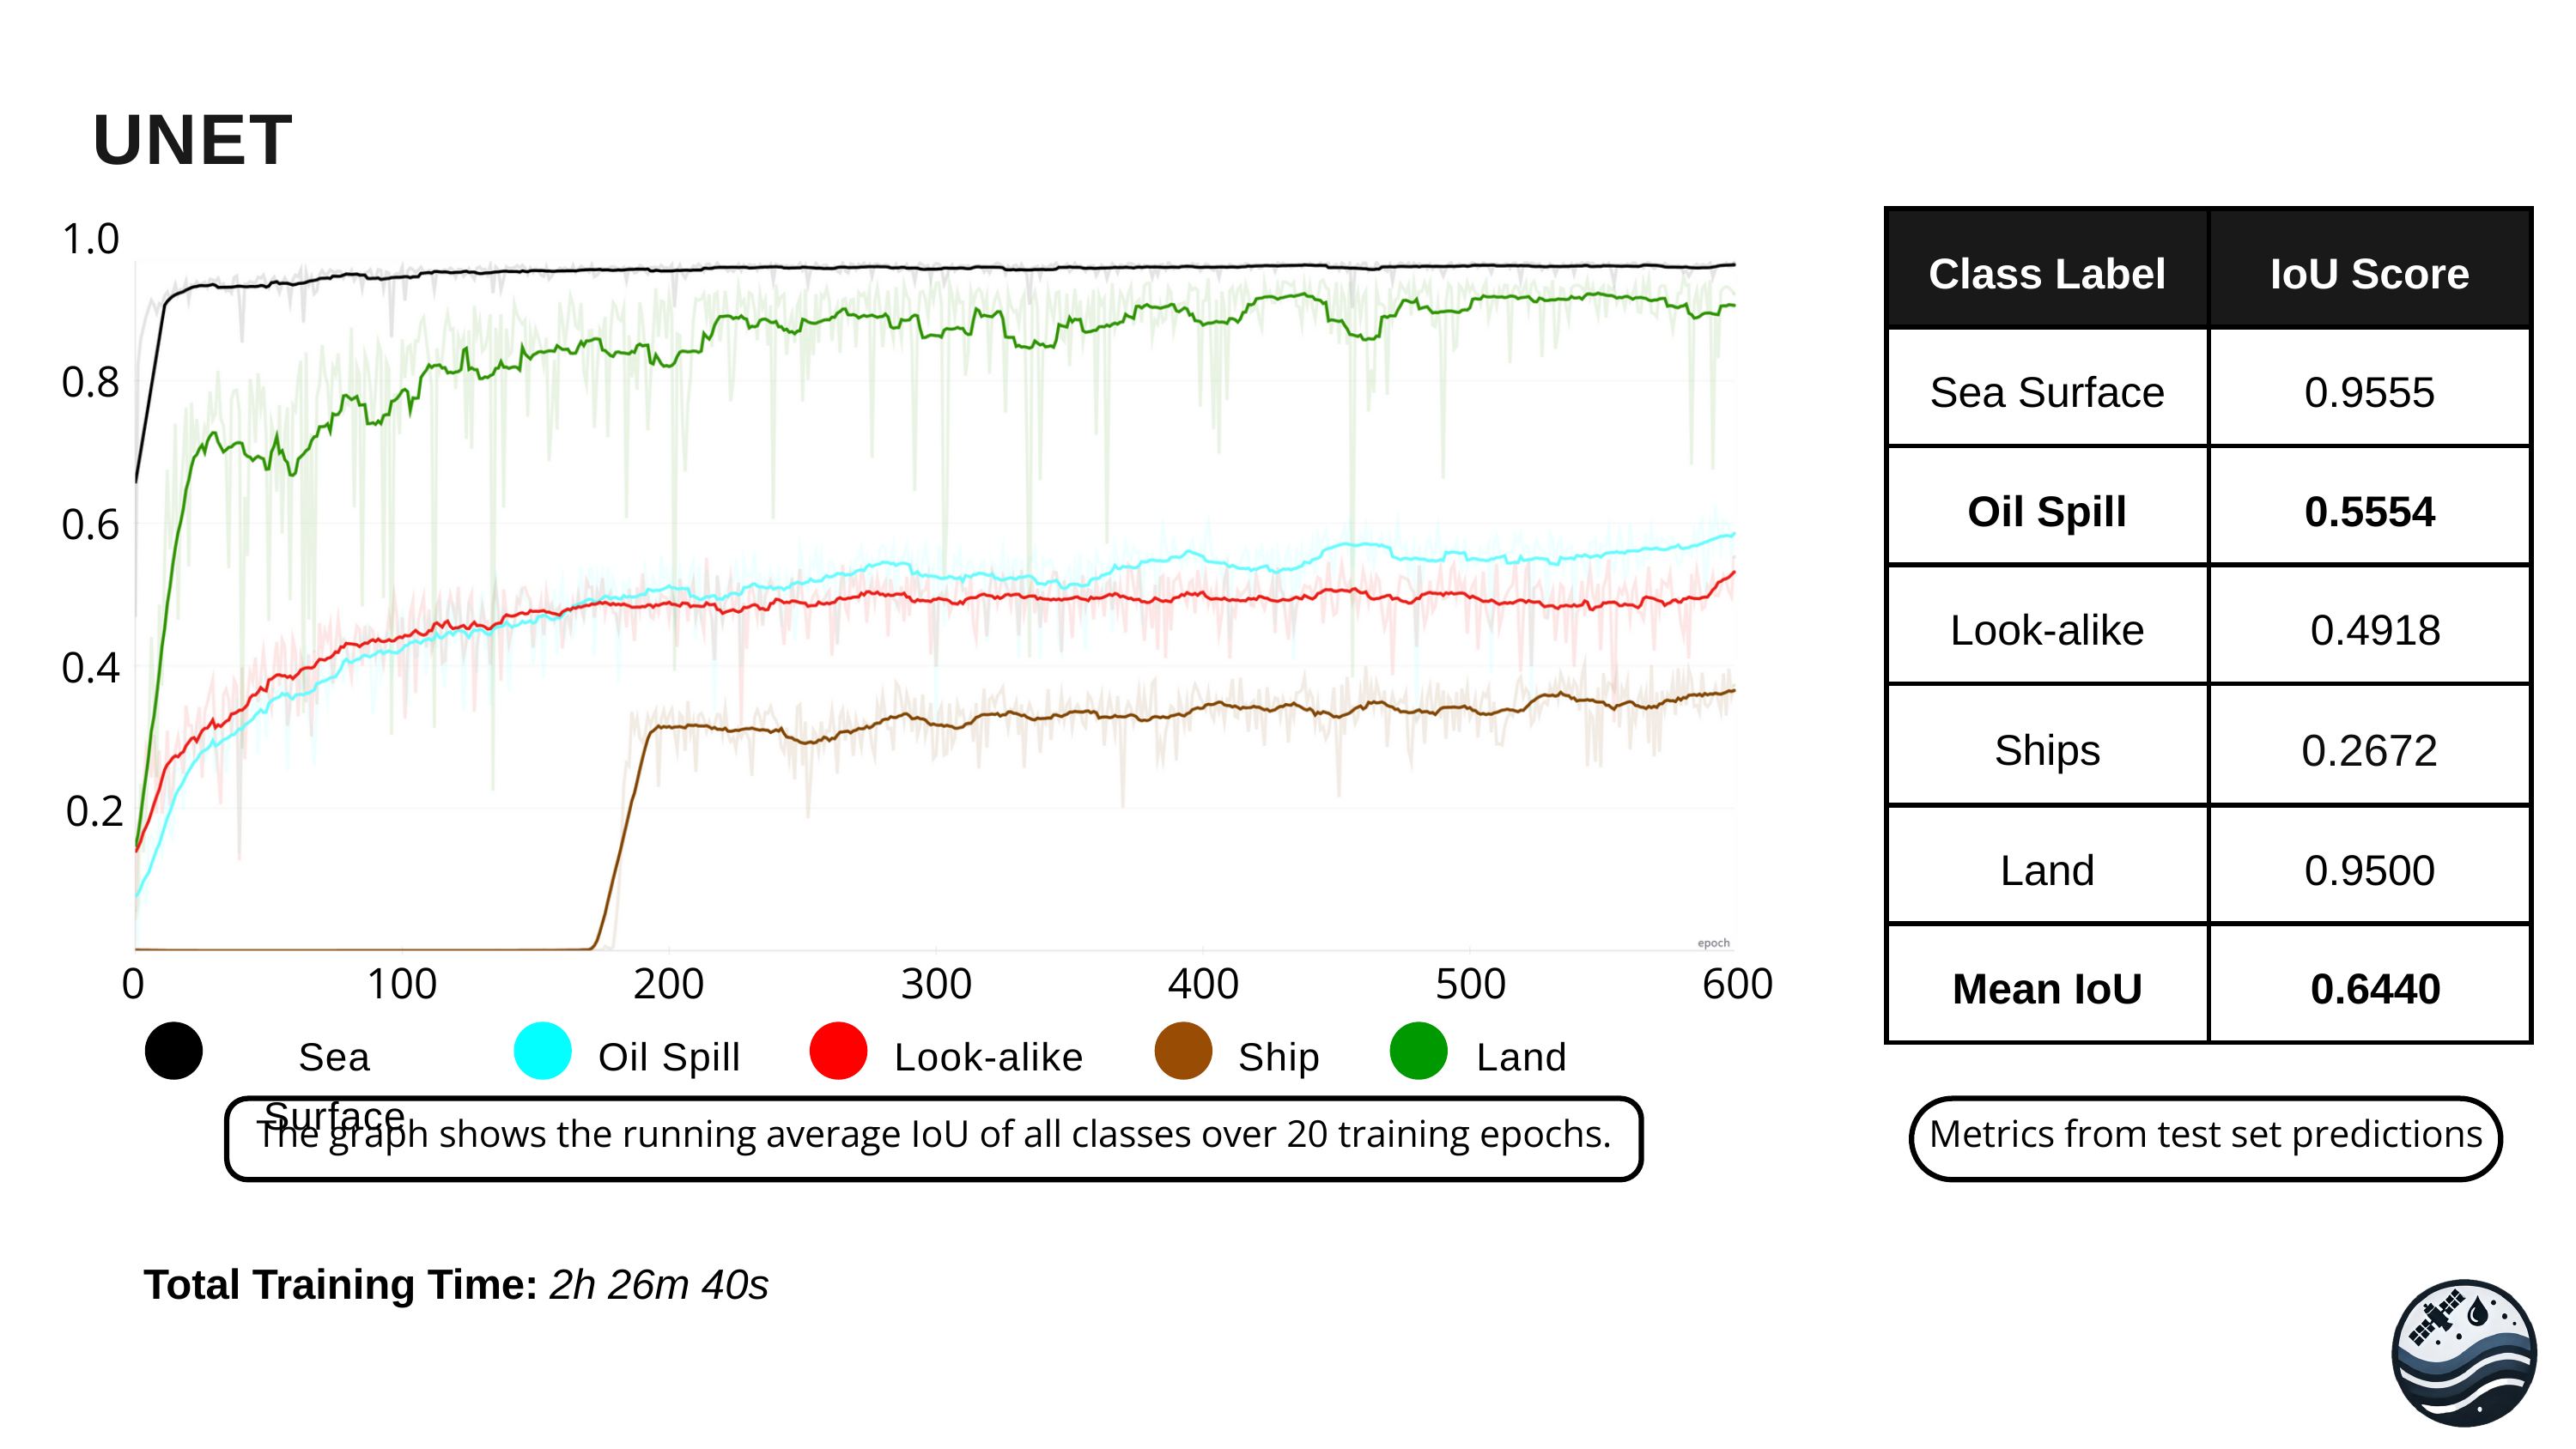

UNET
1.0
| Class Label | IoU Score |
| --- | --- |
| Sea Surface | 0.9555 |
| Oil Spill | 0.5554 |
| Look-alike | 0.4918 |
| Ships | 0.2672 |
| Land | 0.9500 |
| Mean IoU | 0.6440 |

0.8
0.6
0.4
0.2
0
100
200
300
400
500
600

Sea Surface
Oil Spill
Look-alike
Ship
Land

The graph shows the running average IoU of all classes over 20 training epochs.

Metrics from test set predictions

Total Training Time: 2h 26m 40s